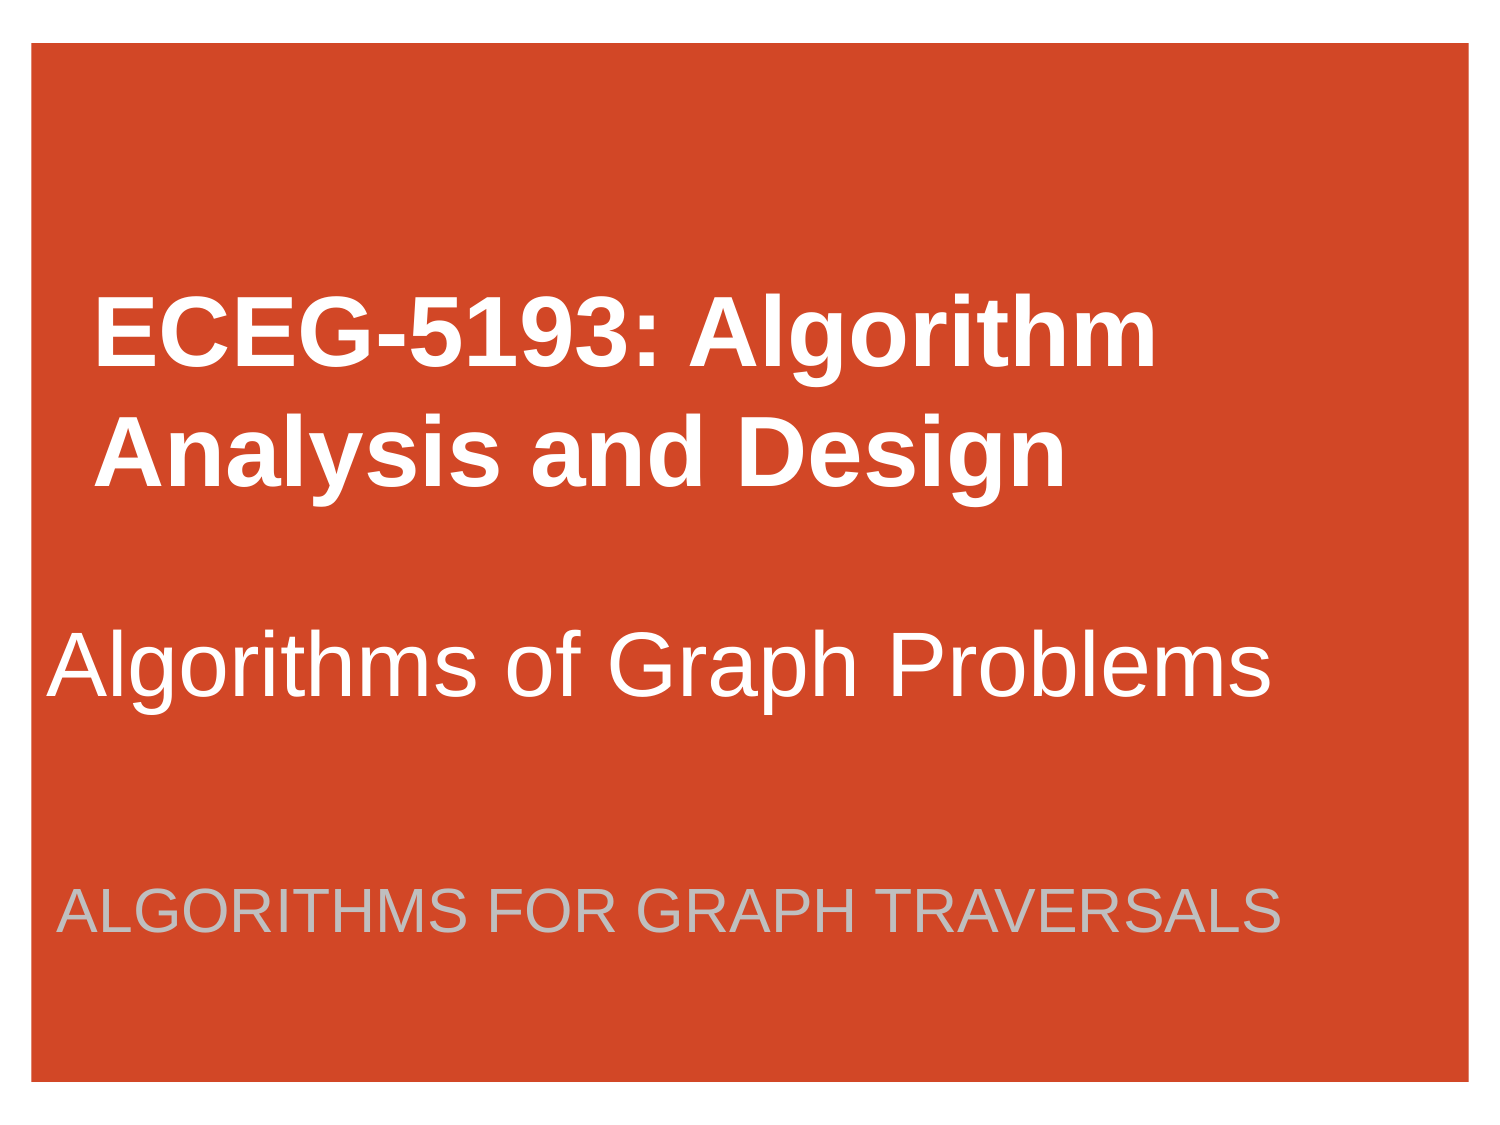

# ECEG-5193: Algorithm Analysis and Design
Algorithms of Graph Problems
Algorithms for graph Traversals